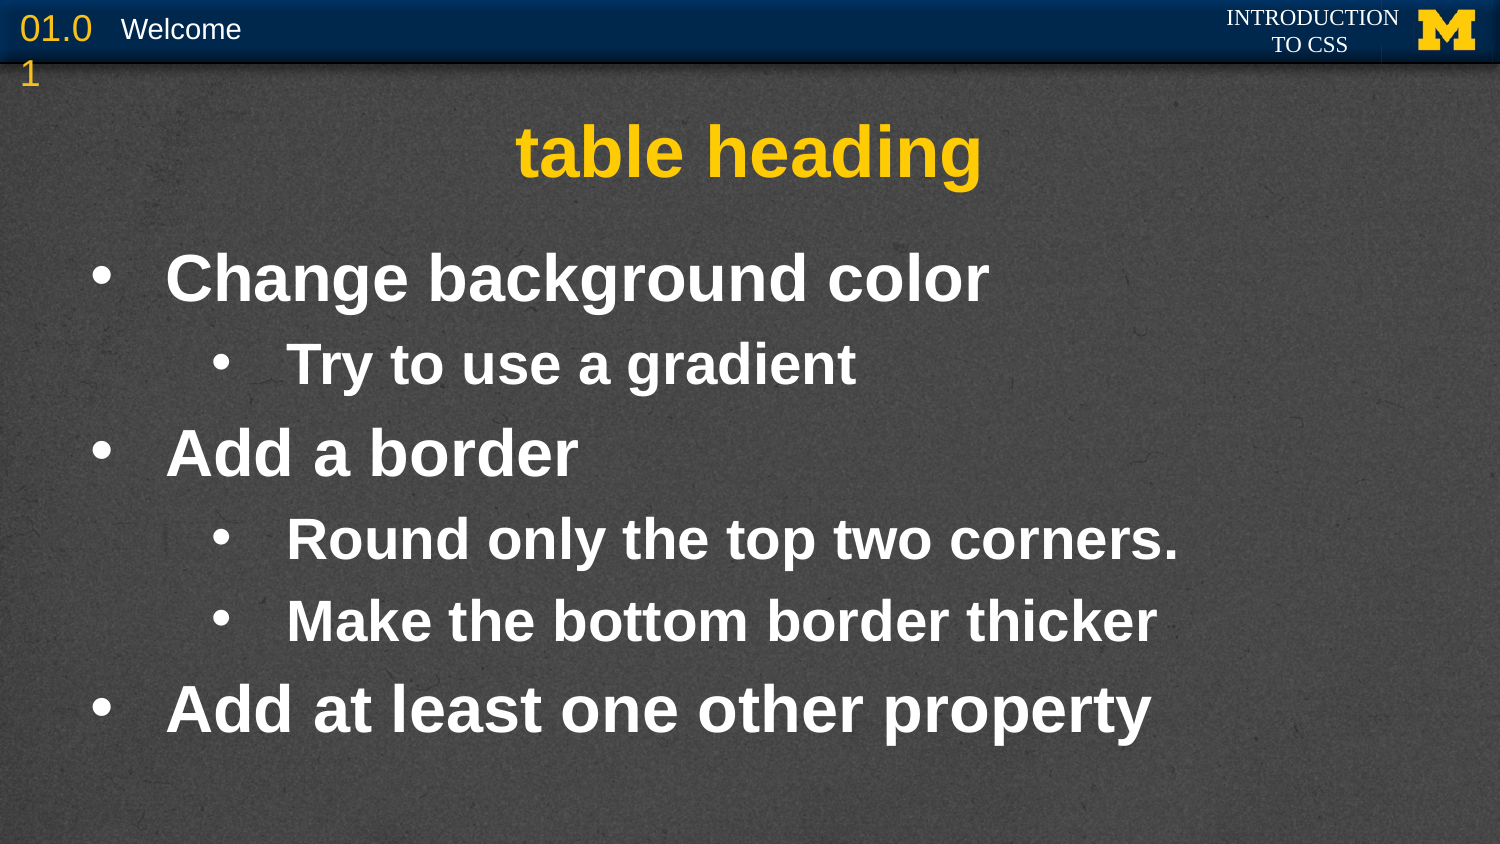

# table heading
Change background color
Try to use a gradient
Add a border
Round only the top two corners.
Make the bottom border thicker
Add at least one other property